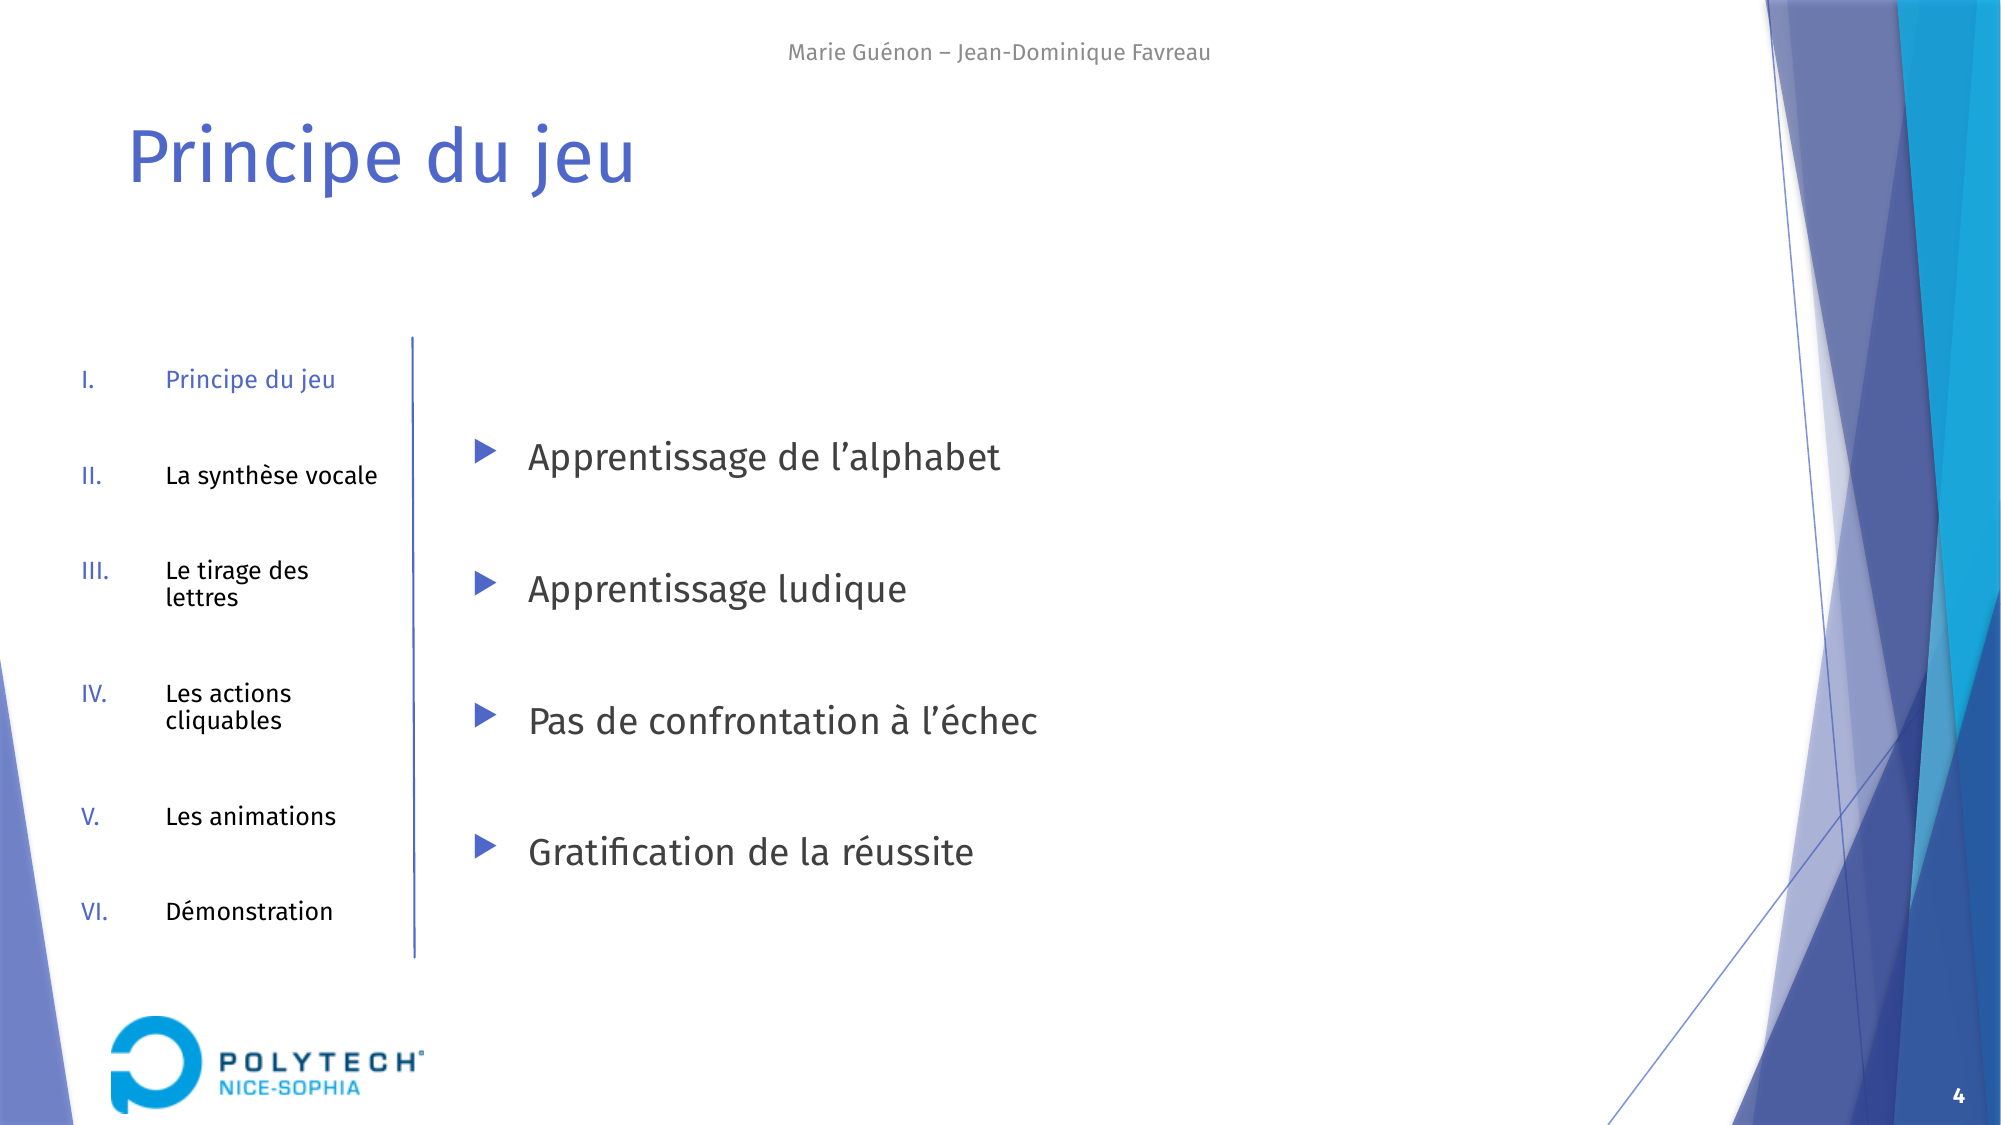

Marie Guénon – Jean-Dominique Favreau
# Principe du jeu
Principe du jeu

La synthèse vocale

Le tirage des lettres

Les actions cliquables

Les animations

Démonstration

Apprentissage de l’alphabet

Apprentissage ludique

Pas de confrontation à l’échec

Gratification de la réussite

4